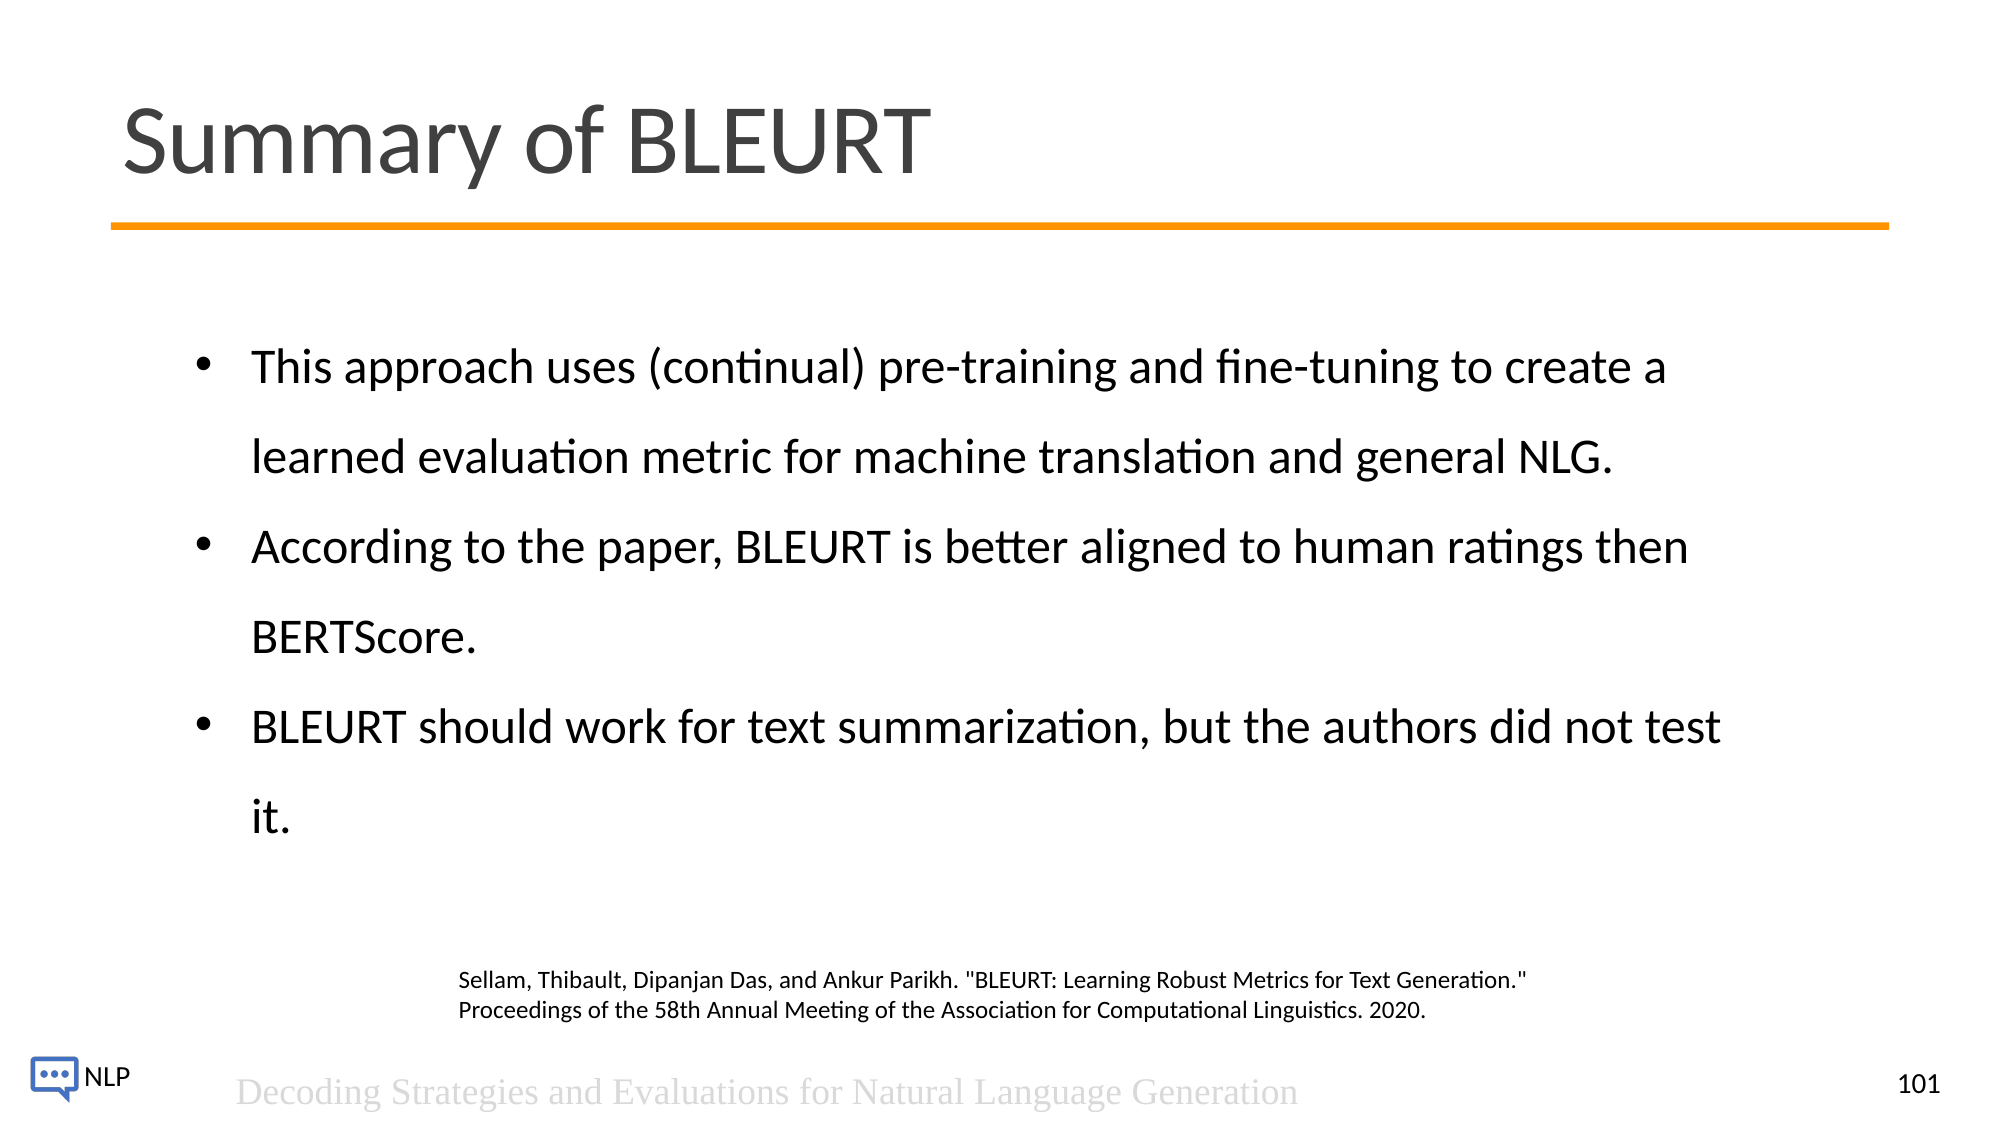

# Summary of BLEURT
This approach uses (continual) pre-training and fine-tuning to create a learned evaluation metric for machine translation and general NLG.
According to the paper, BLEURT is better aligned to human ratings then BERTScore.
BLEURT should work for text summarization, but the authors did not test it.
Sellam, Thibault, Dipanjan Das, and Ankur Parikh. "BLEURT: Learning Robust Metrics for Text Generation." Proceedings of the 58th Annual Meeting of the Association for Computational Linguistics. 2020.
101
Decoding Strategies and Evaluations for Natural Language Generation